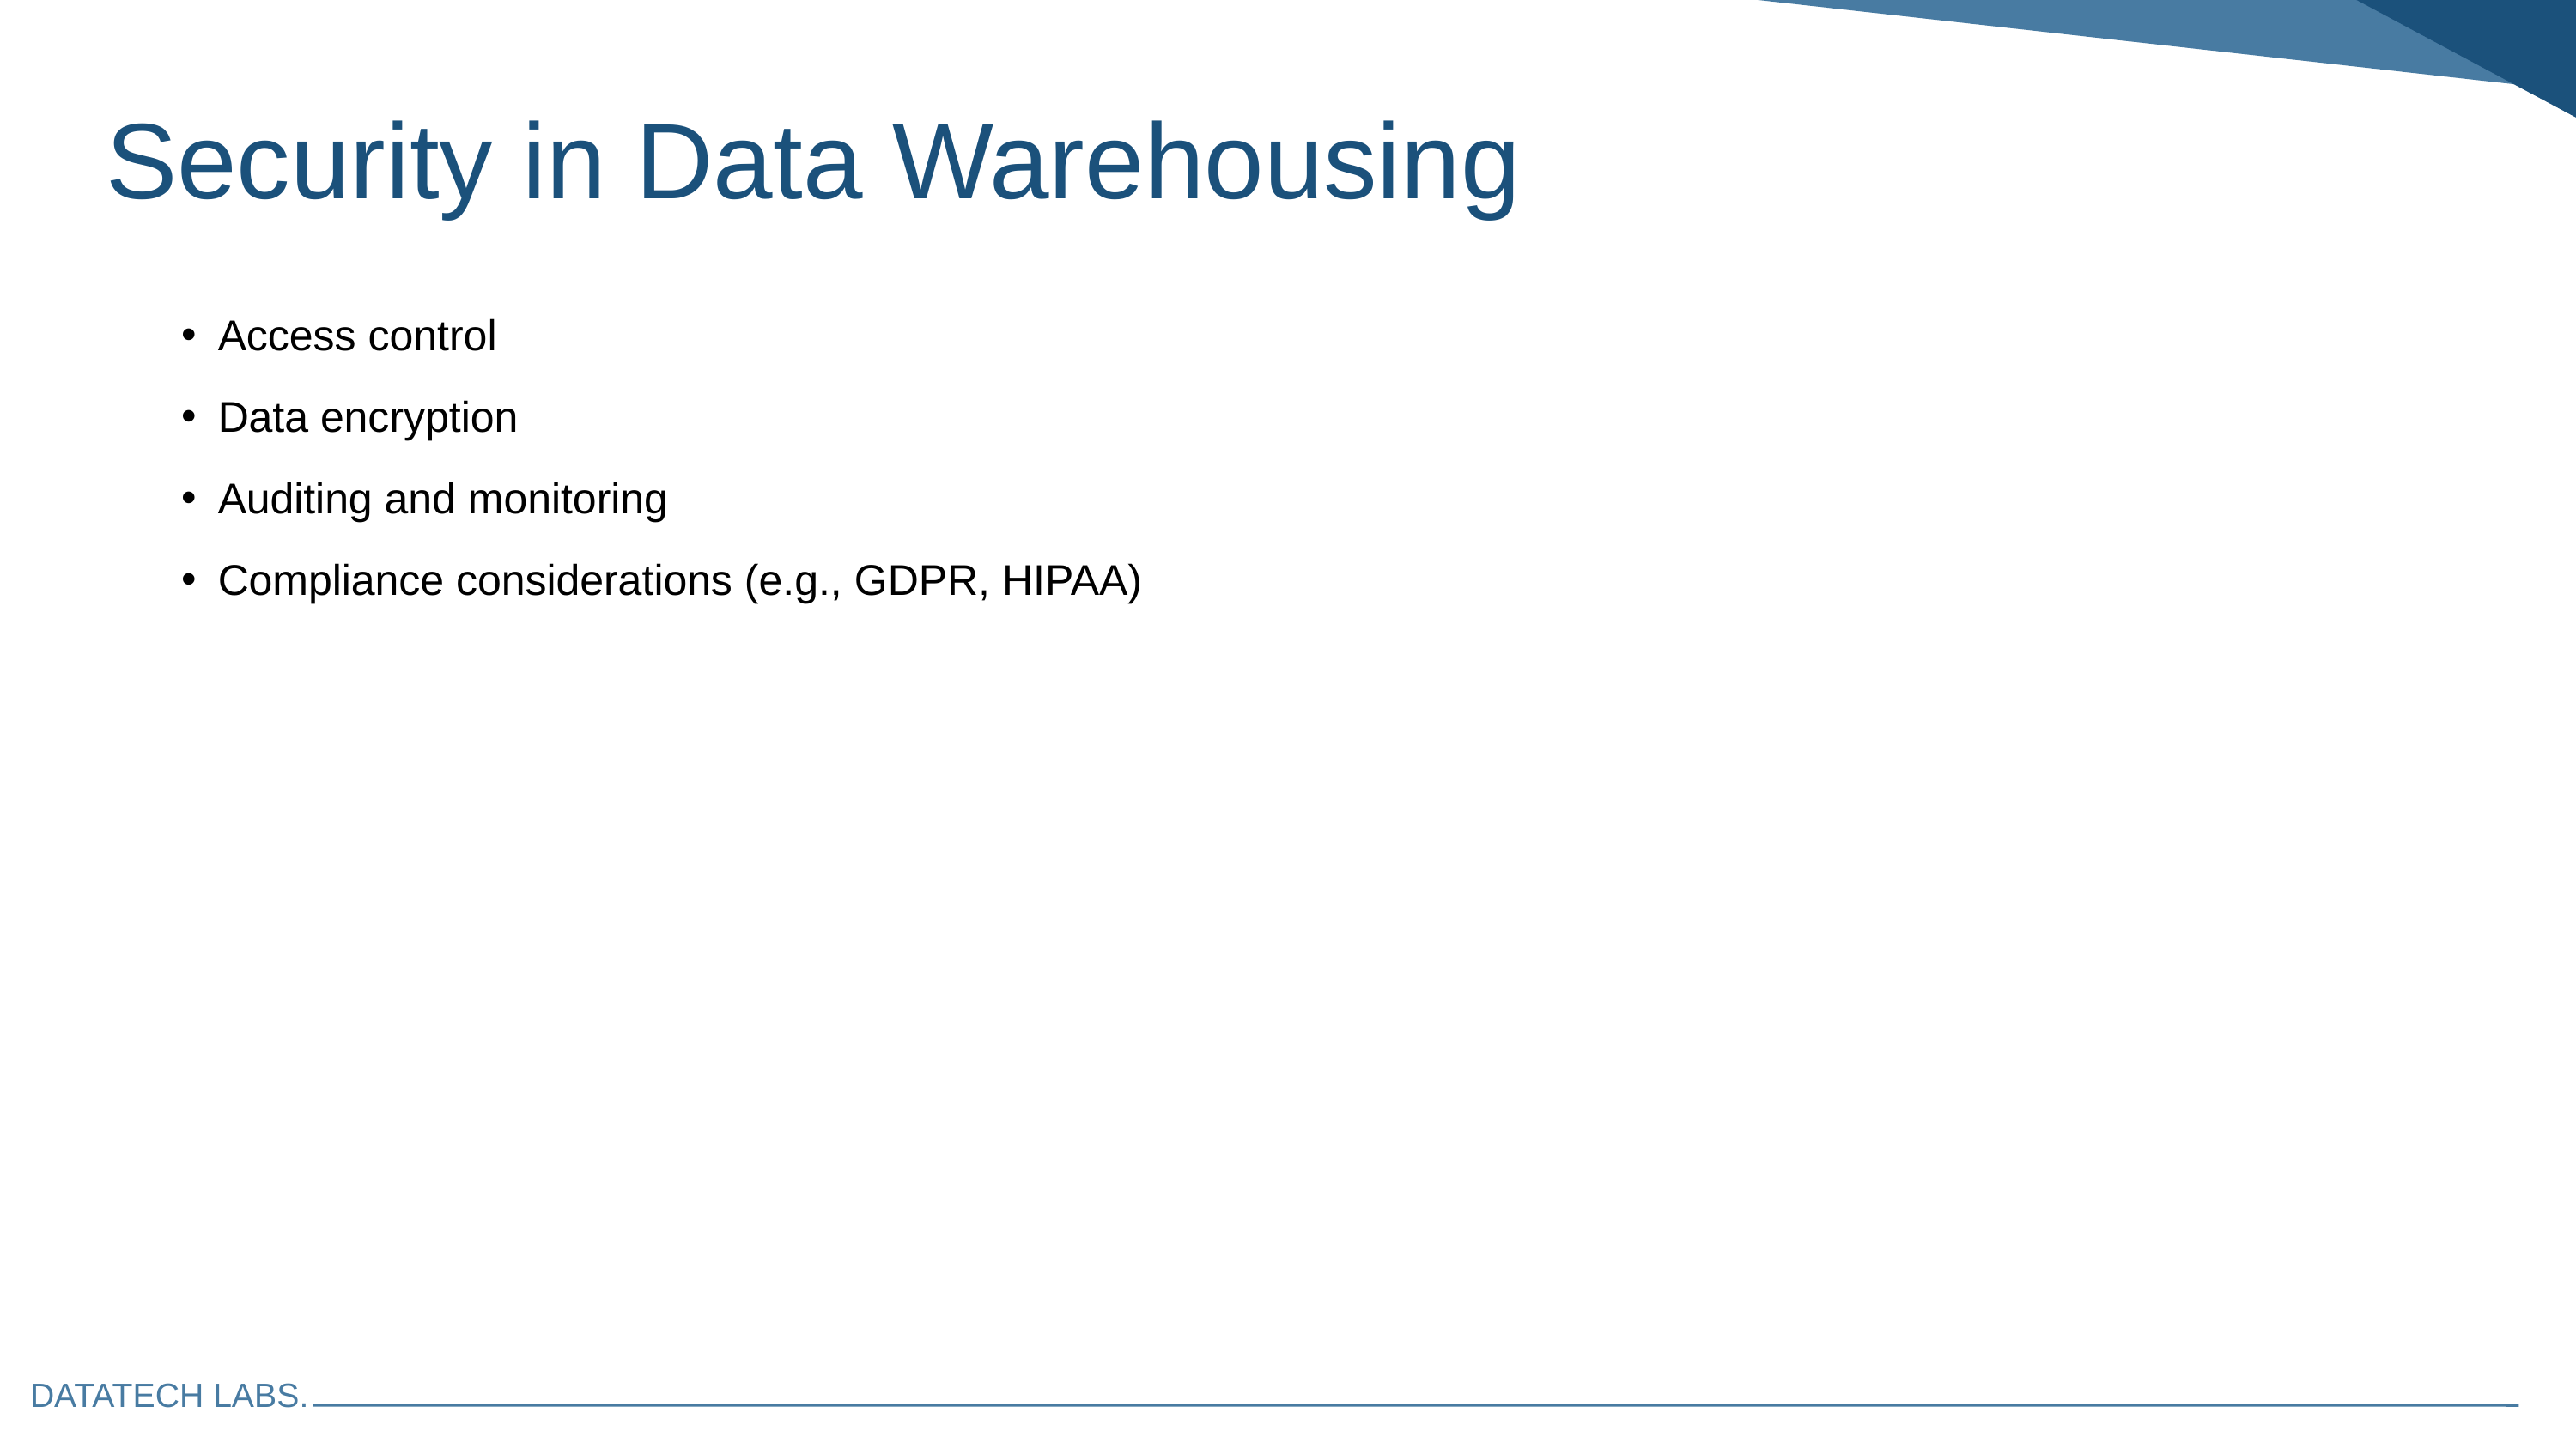

Security in Data Warehousing
Access control
Data encryption
Auditing and monitoring
Compliance considerations (e.g., GDPR, HIPAA)
DATATECH LABS.